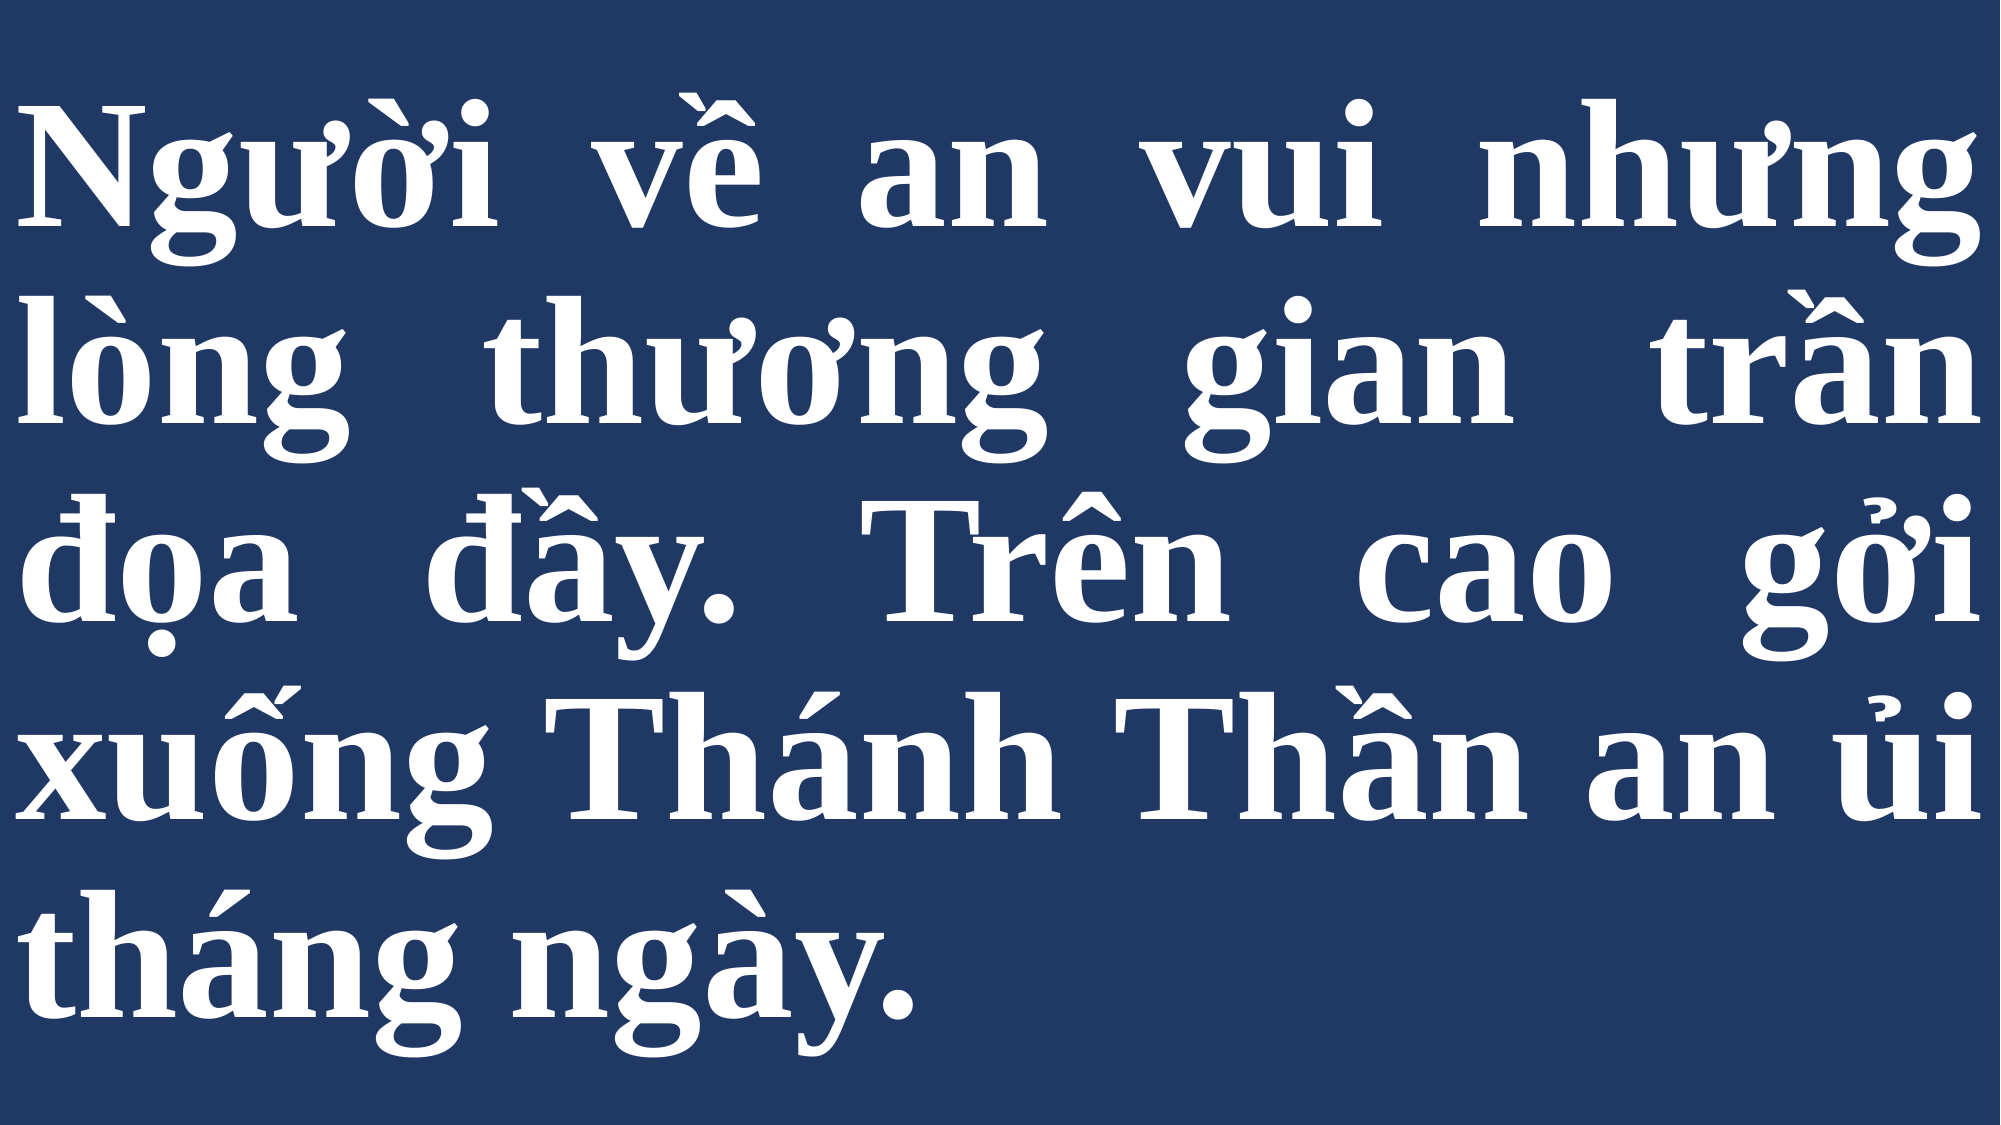

# Người về an vui nhưng lòng thương gian trần đọa đầy. Trên cao gởi xuống Thánh Thần an ủi tháng ngày.